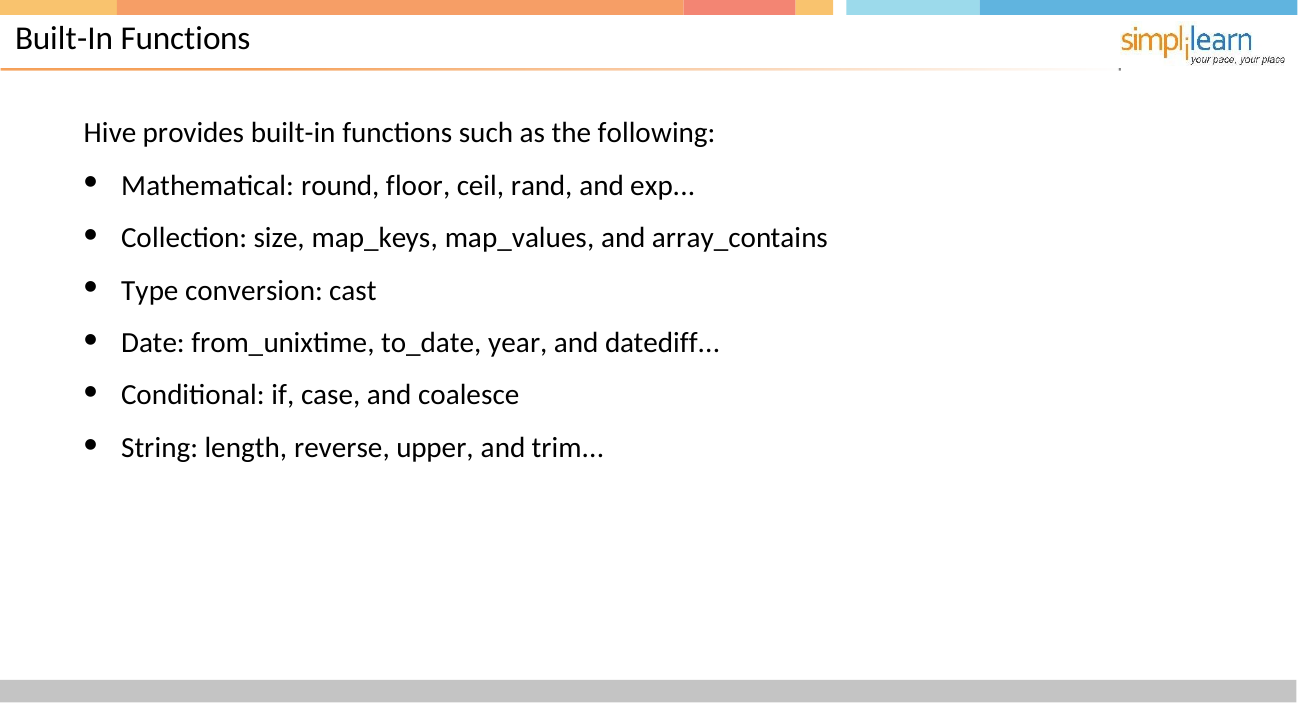

# Built-In Functions

Hive provides built-in functions such as the following:
Mathematical: round, floor, ceil, rand, and exp...
Collection: size, map_keys, map_values, and array_contains
Type conversion: cast
Date: from_unixtime, to_date, year, and datediff...
Conditional: if, case, and coalesce
String: length, reverse, upper, and trim...